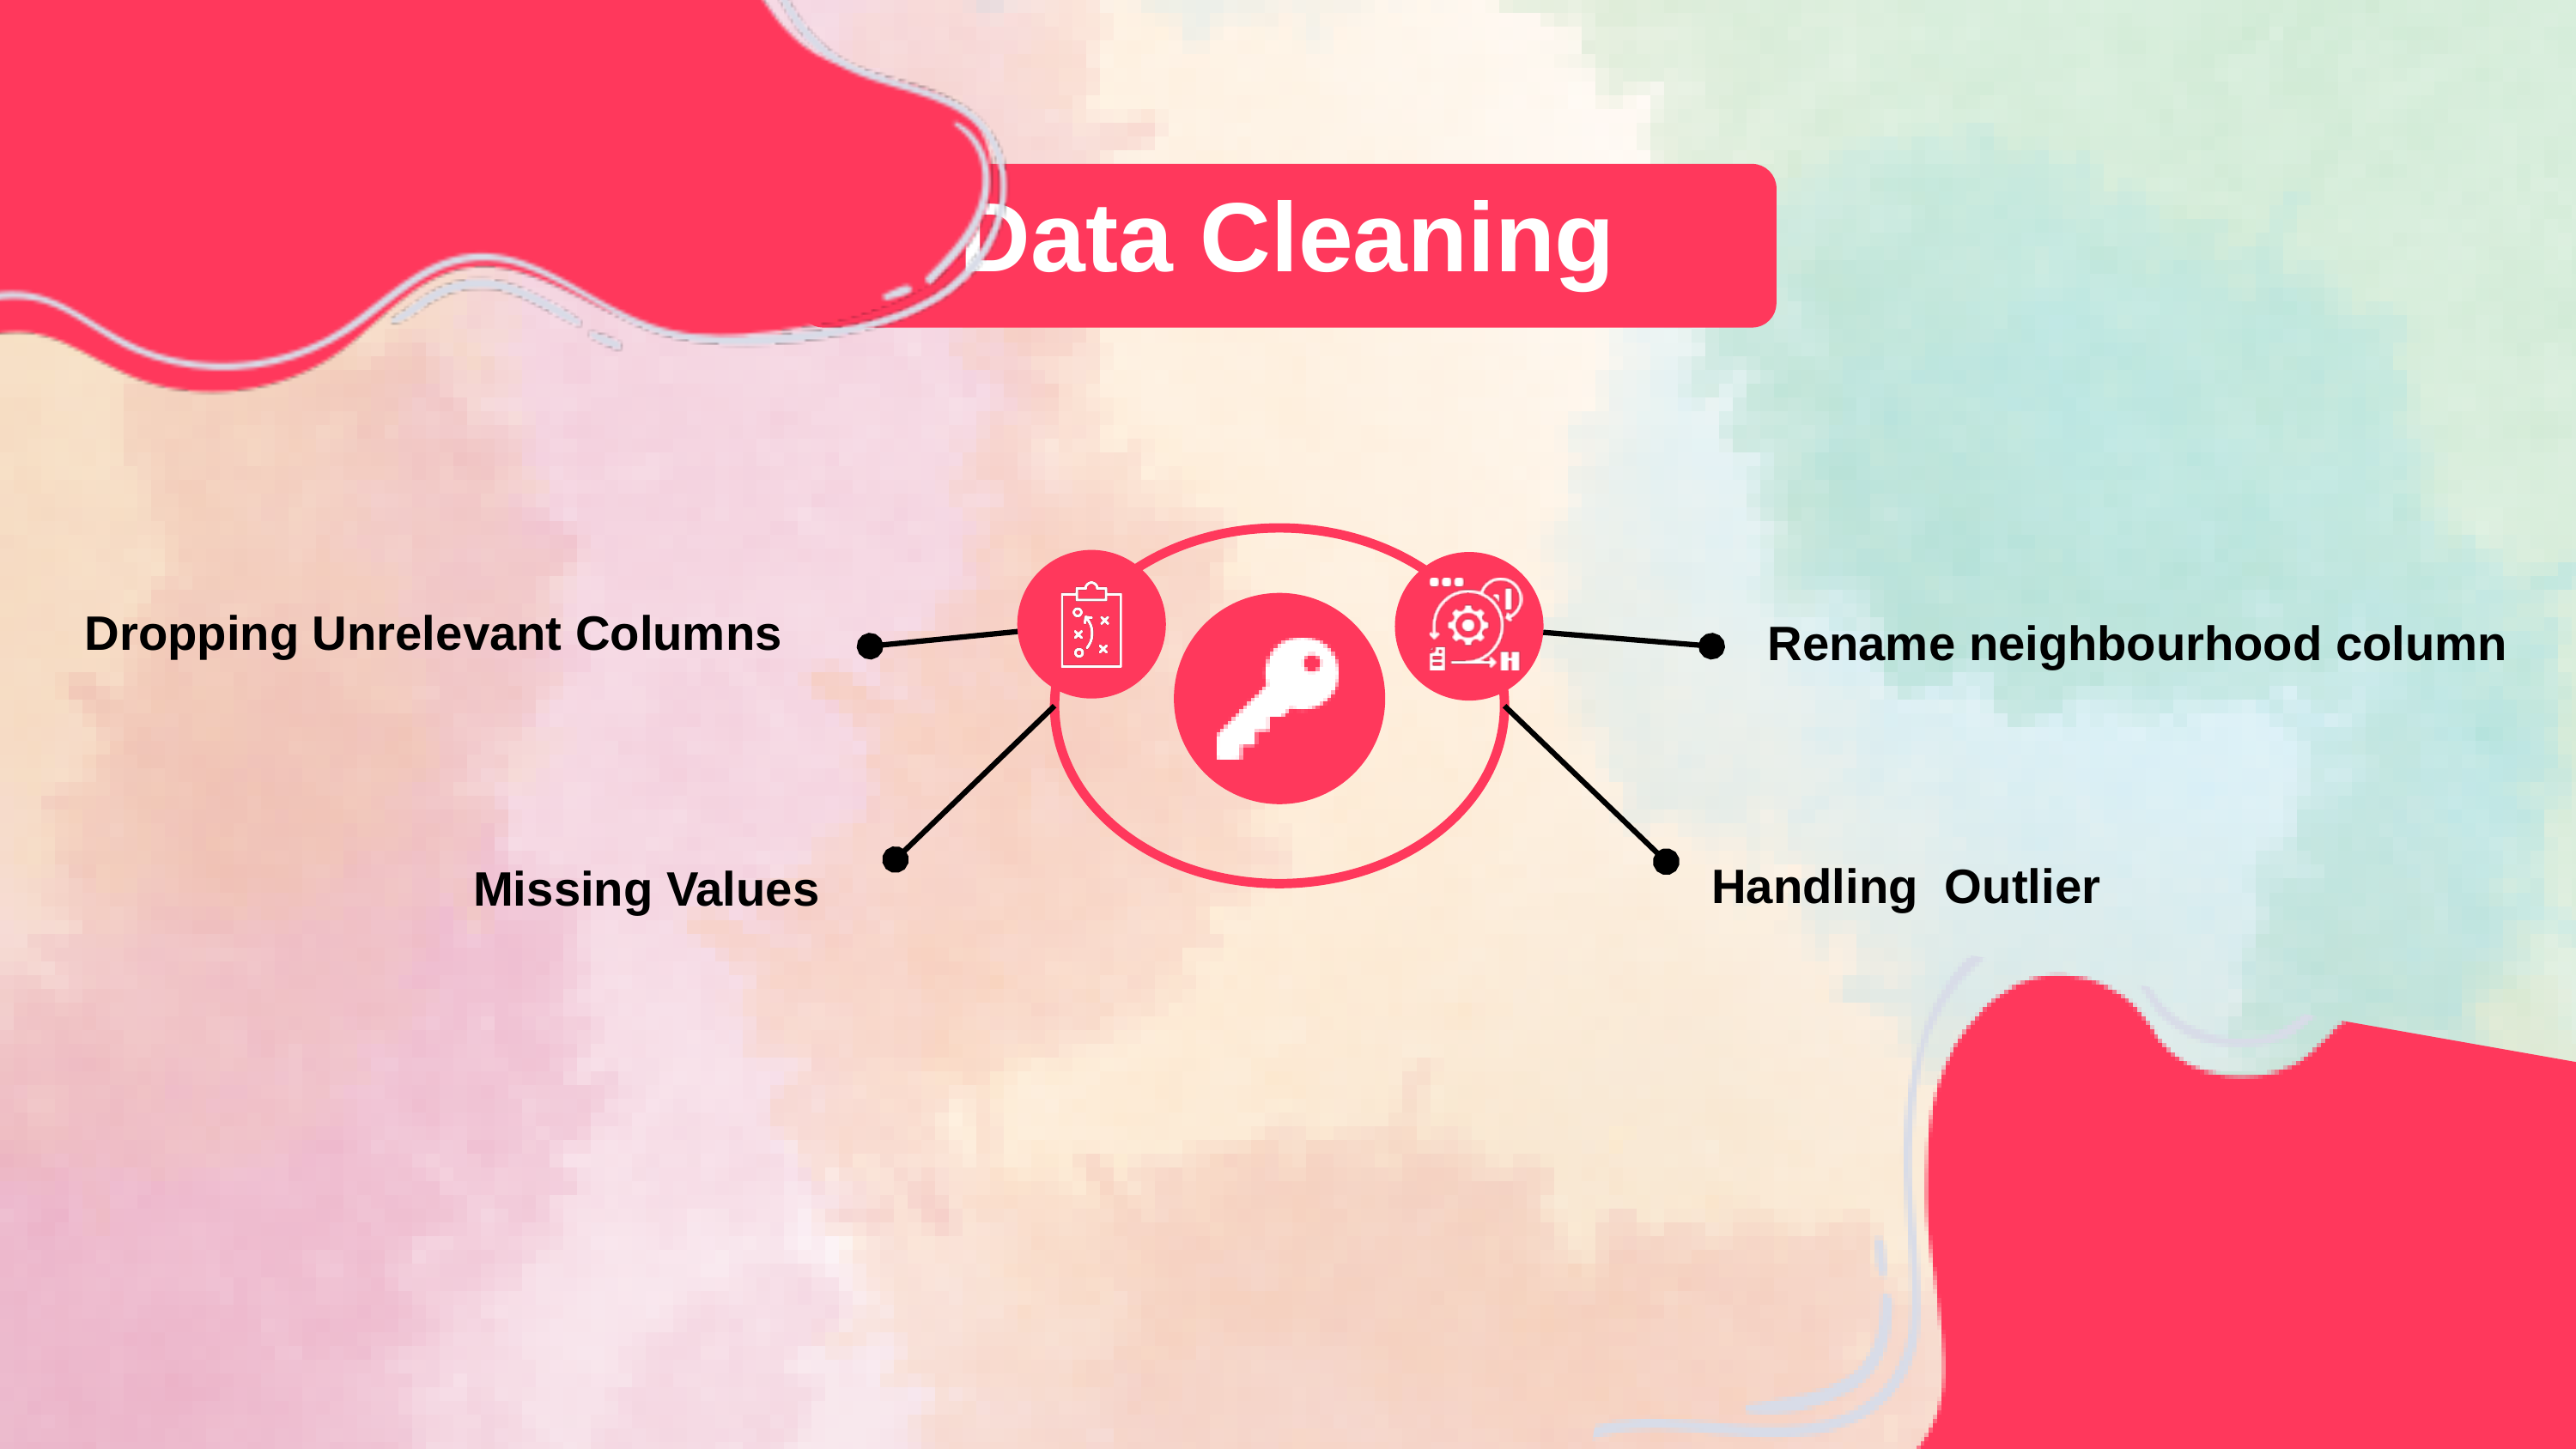

Data Cleaning

Rename neighbourhood column
Dropping Unrelevant Columns

Handling  Outlier
Missing Values